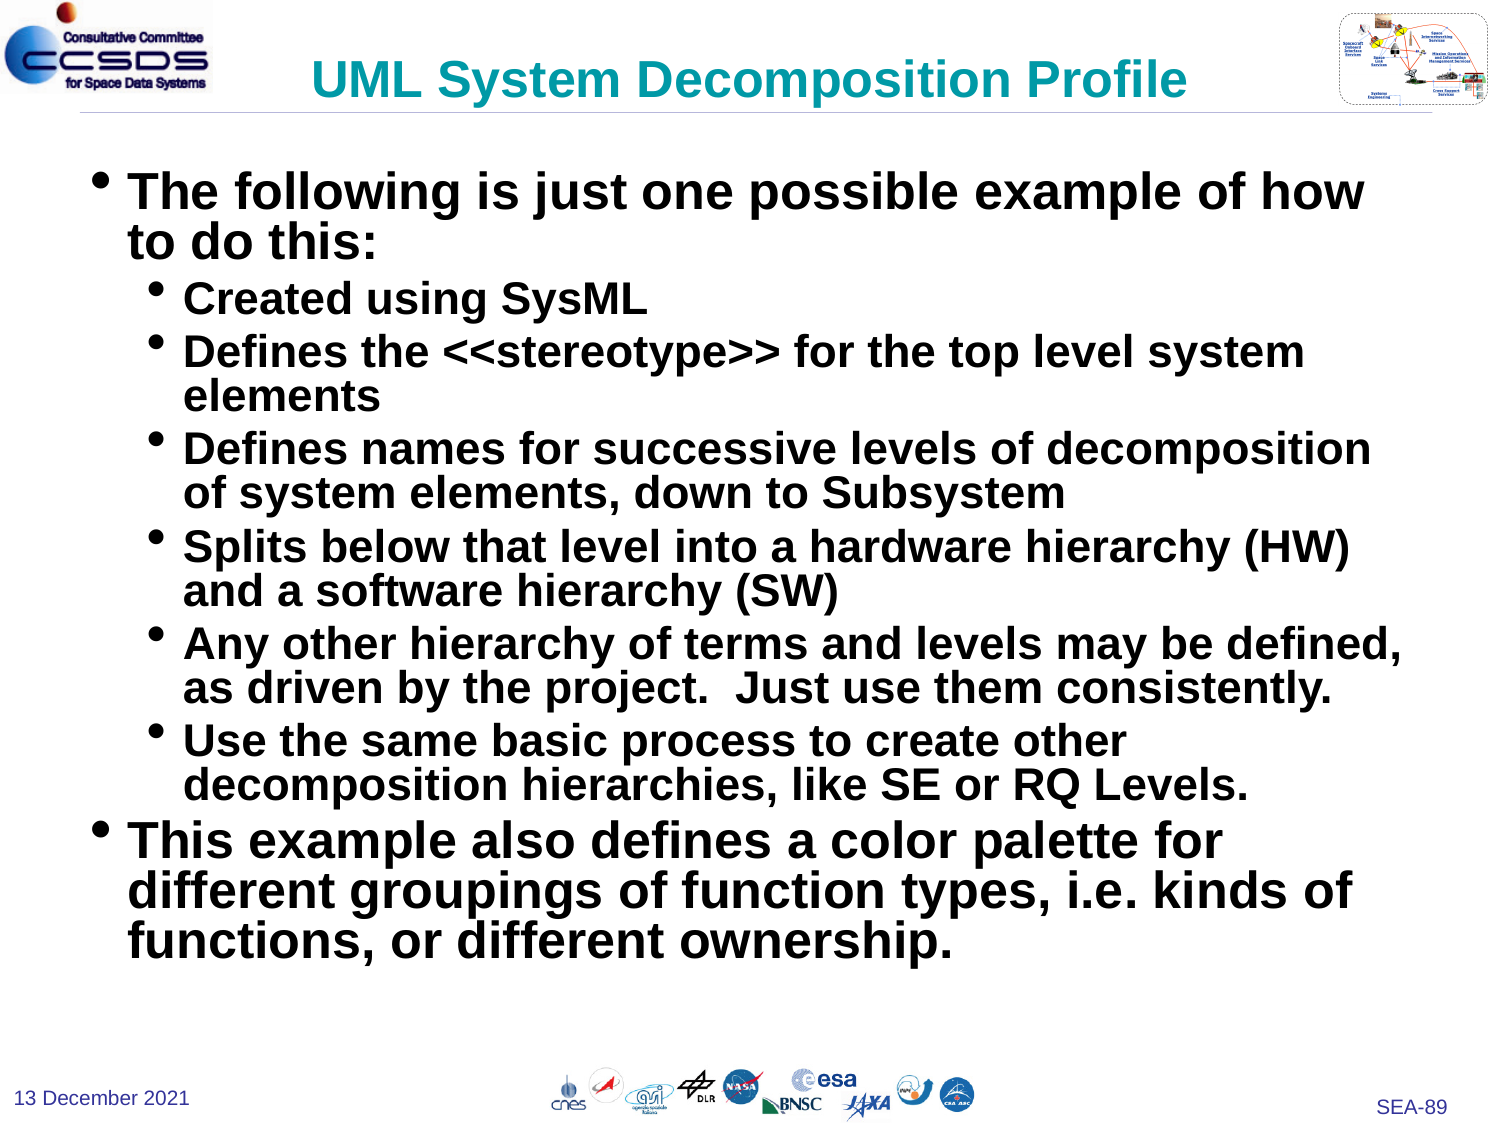

# UML System Decomposition Profile
The following is just one possible example of how to do this:
Created using SysML
Defines the <<stereotype>> for the top level system elements
Defines names for successive levels of decomposition of system elements, down to Subsystem
Splits below that level into a hardware hierarchy (HW) and a software hierarchy (SW)
Any other hierarchy of terms and levels may be defined, as driven by the project.  Just use them consistently.
Use the same basic process to create other decomposition hierarchies, like SE or RQ Levels.
This example also defines a color palette for different groupings of function types, i.e. kinds of functions, or different ownership.

13 December 2021